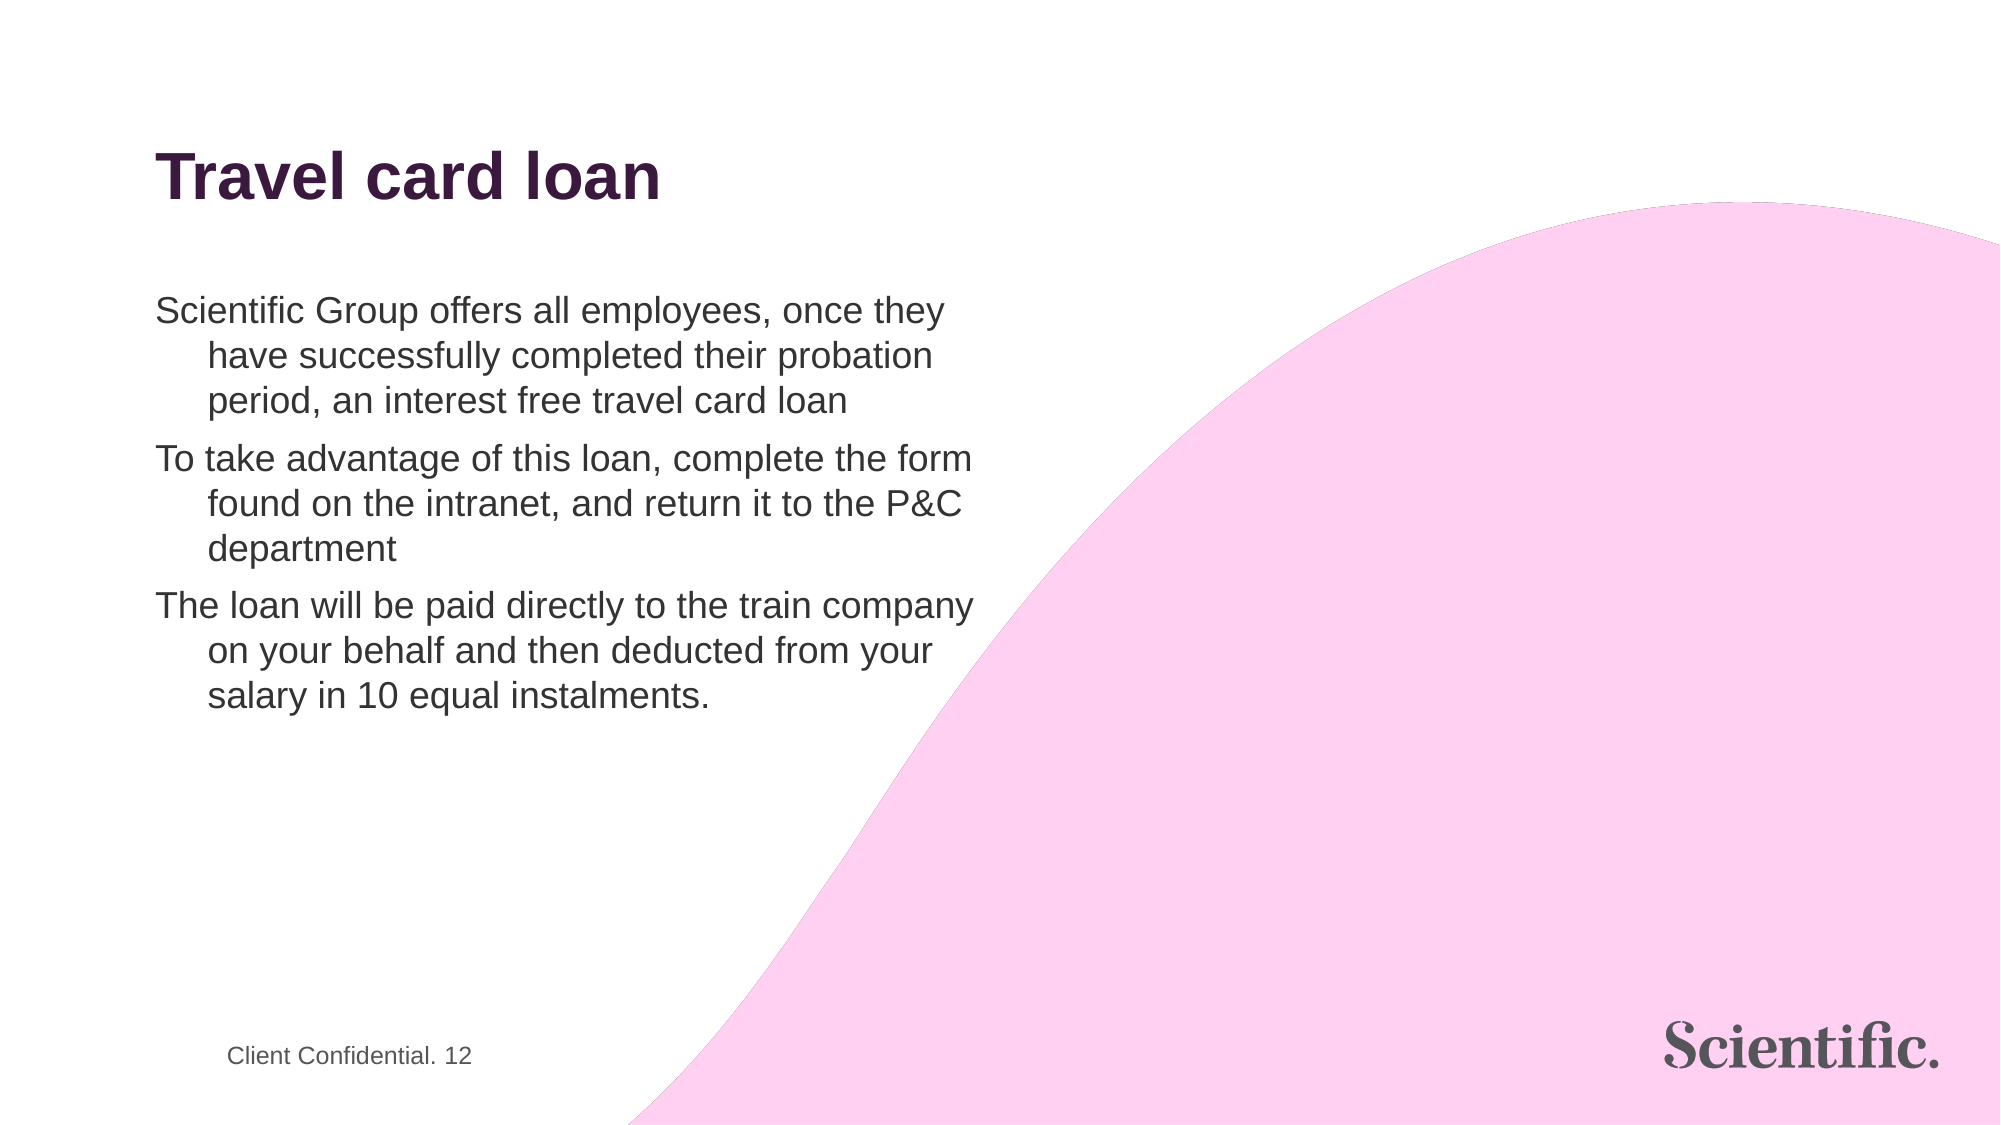

# Travel card loan
Scientific Group offers all employees, once they have successfully completed their probation period, an interest free travel card loan
To take advantage of this loan, complete the form found on the intranet, and return it to the P&C department
The loan will be paid directly to the train company on your behalf and then deducted from your salary in 10 equal instalments.
Client Confidential. 12